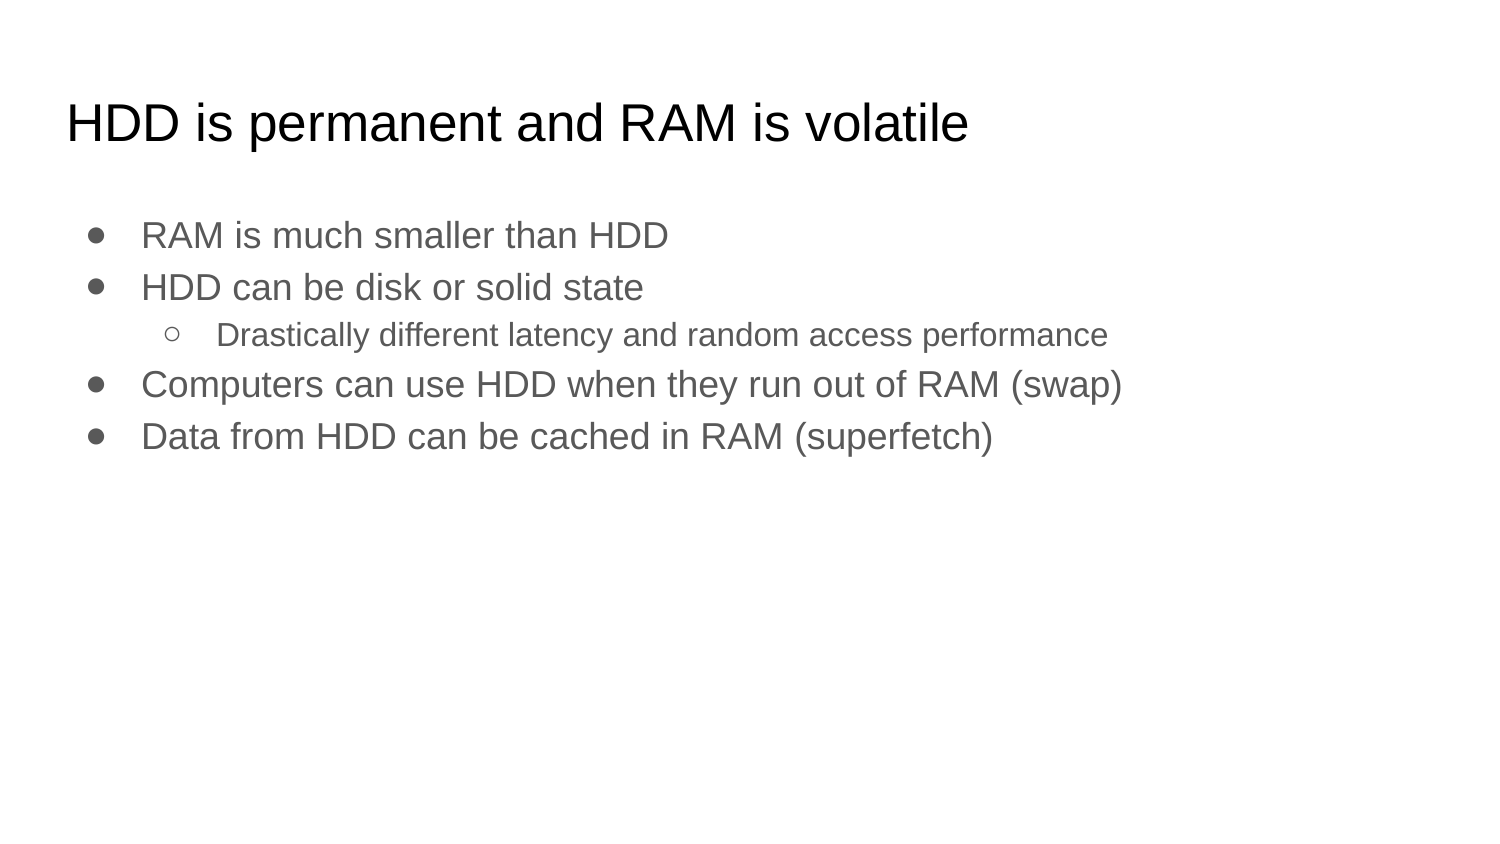

# HDD is permanent and RAM is volatile
RAM is much smaller than HDD
HDD can be disk or solid state
Drastically different latency and random access performance
Computers can use HDD when they run out of RAM (swap)
Data from HDD can be cached in RAM (superfetch)